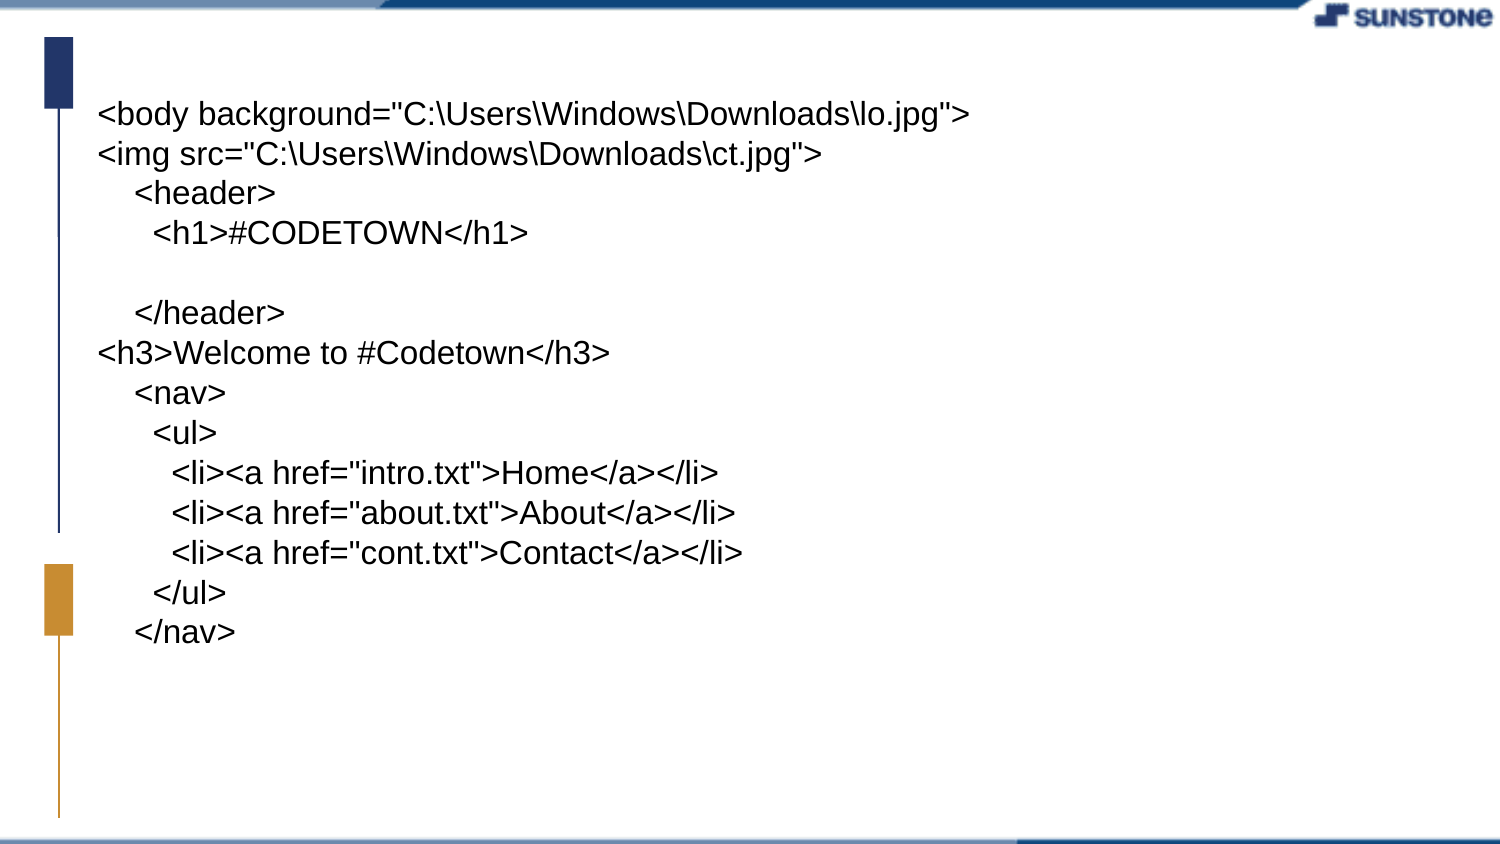

<body background="C:\Users\Windows\Downloads\lo.jpg">
<img src="C:\Users\Windows\Downloads\ct.jpg">
    <header>
      <h1>#CODETOWN</h1>

    </header>
<h3>Welcome to #Codetown</h3>
    <nav>
      <ul>
        <li><a href="intro.txt">Home</a></li>
        <li><a href="about.txt">About</a></li>
        <li><a href="cont.txt">Contact</a></li>
      </ul>
    </nav>